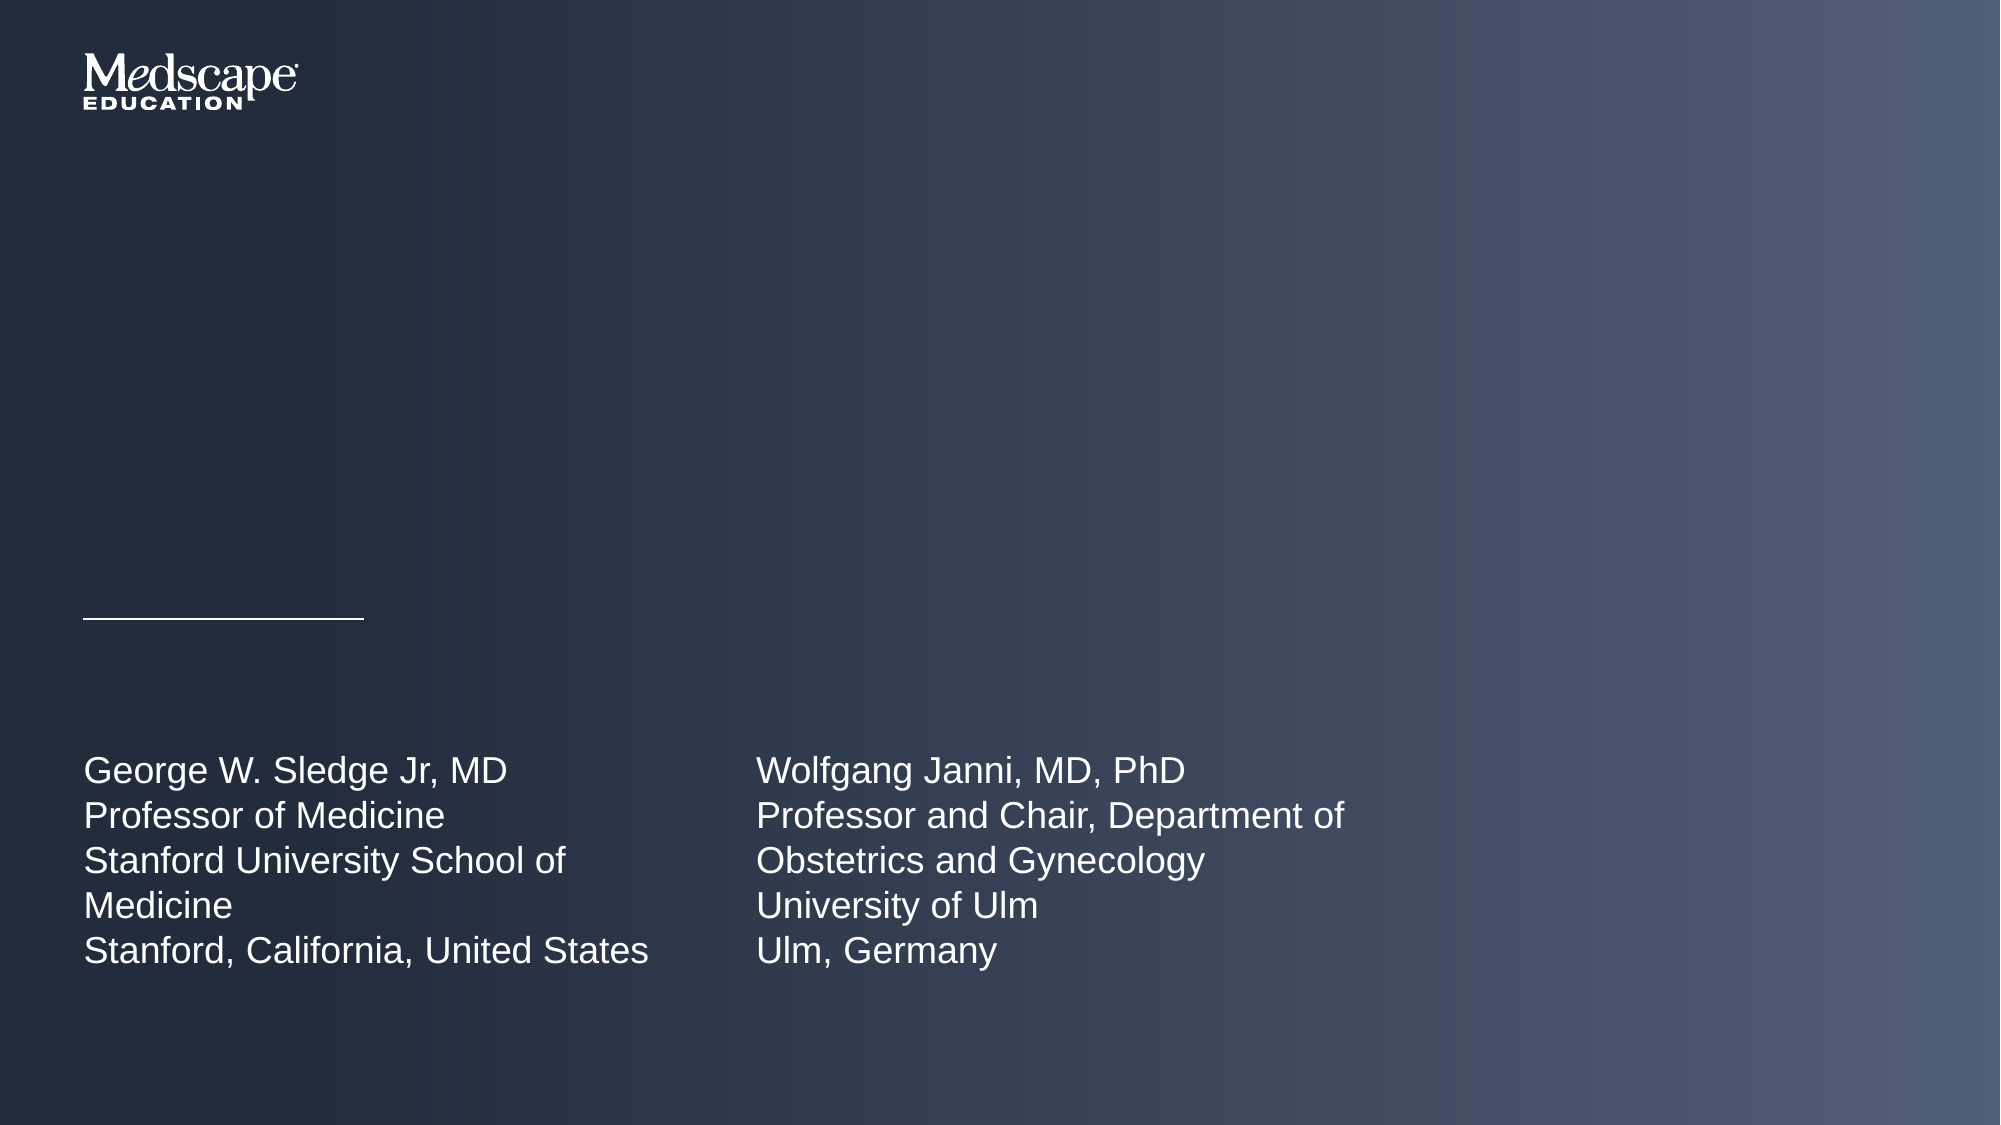

George W. Sledge Jr, MD
Professor of Medicine
Stanford University School of Medicine
Stanford, California, United States
Wolfgang Janni, MD, PhD
Professor and Chair, Department of Obstetrics and Gynecology
University of Ulm
Ulm, Germany